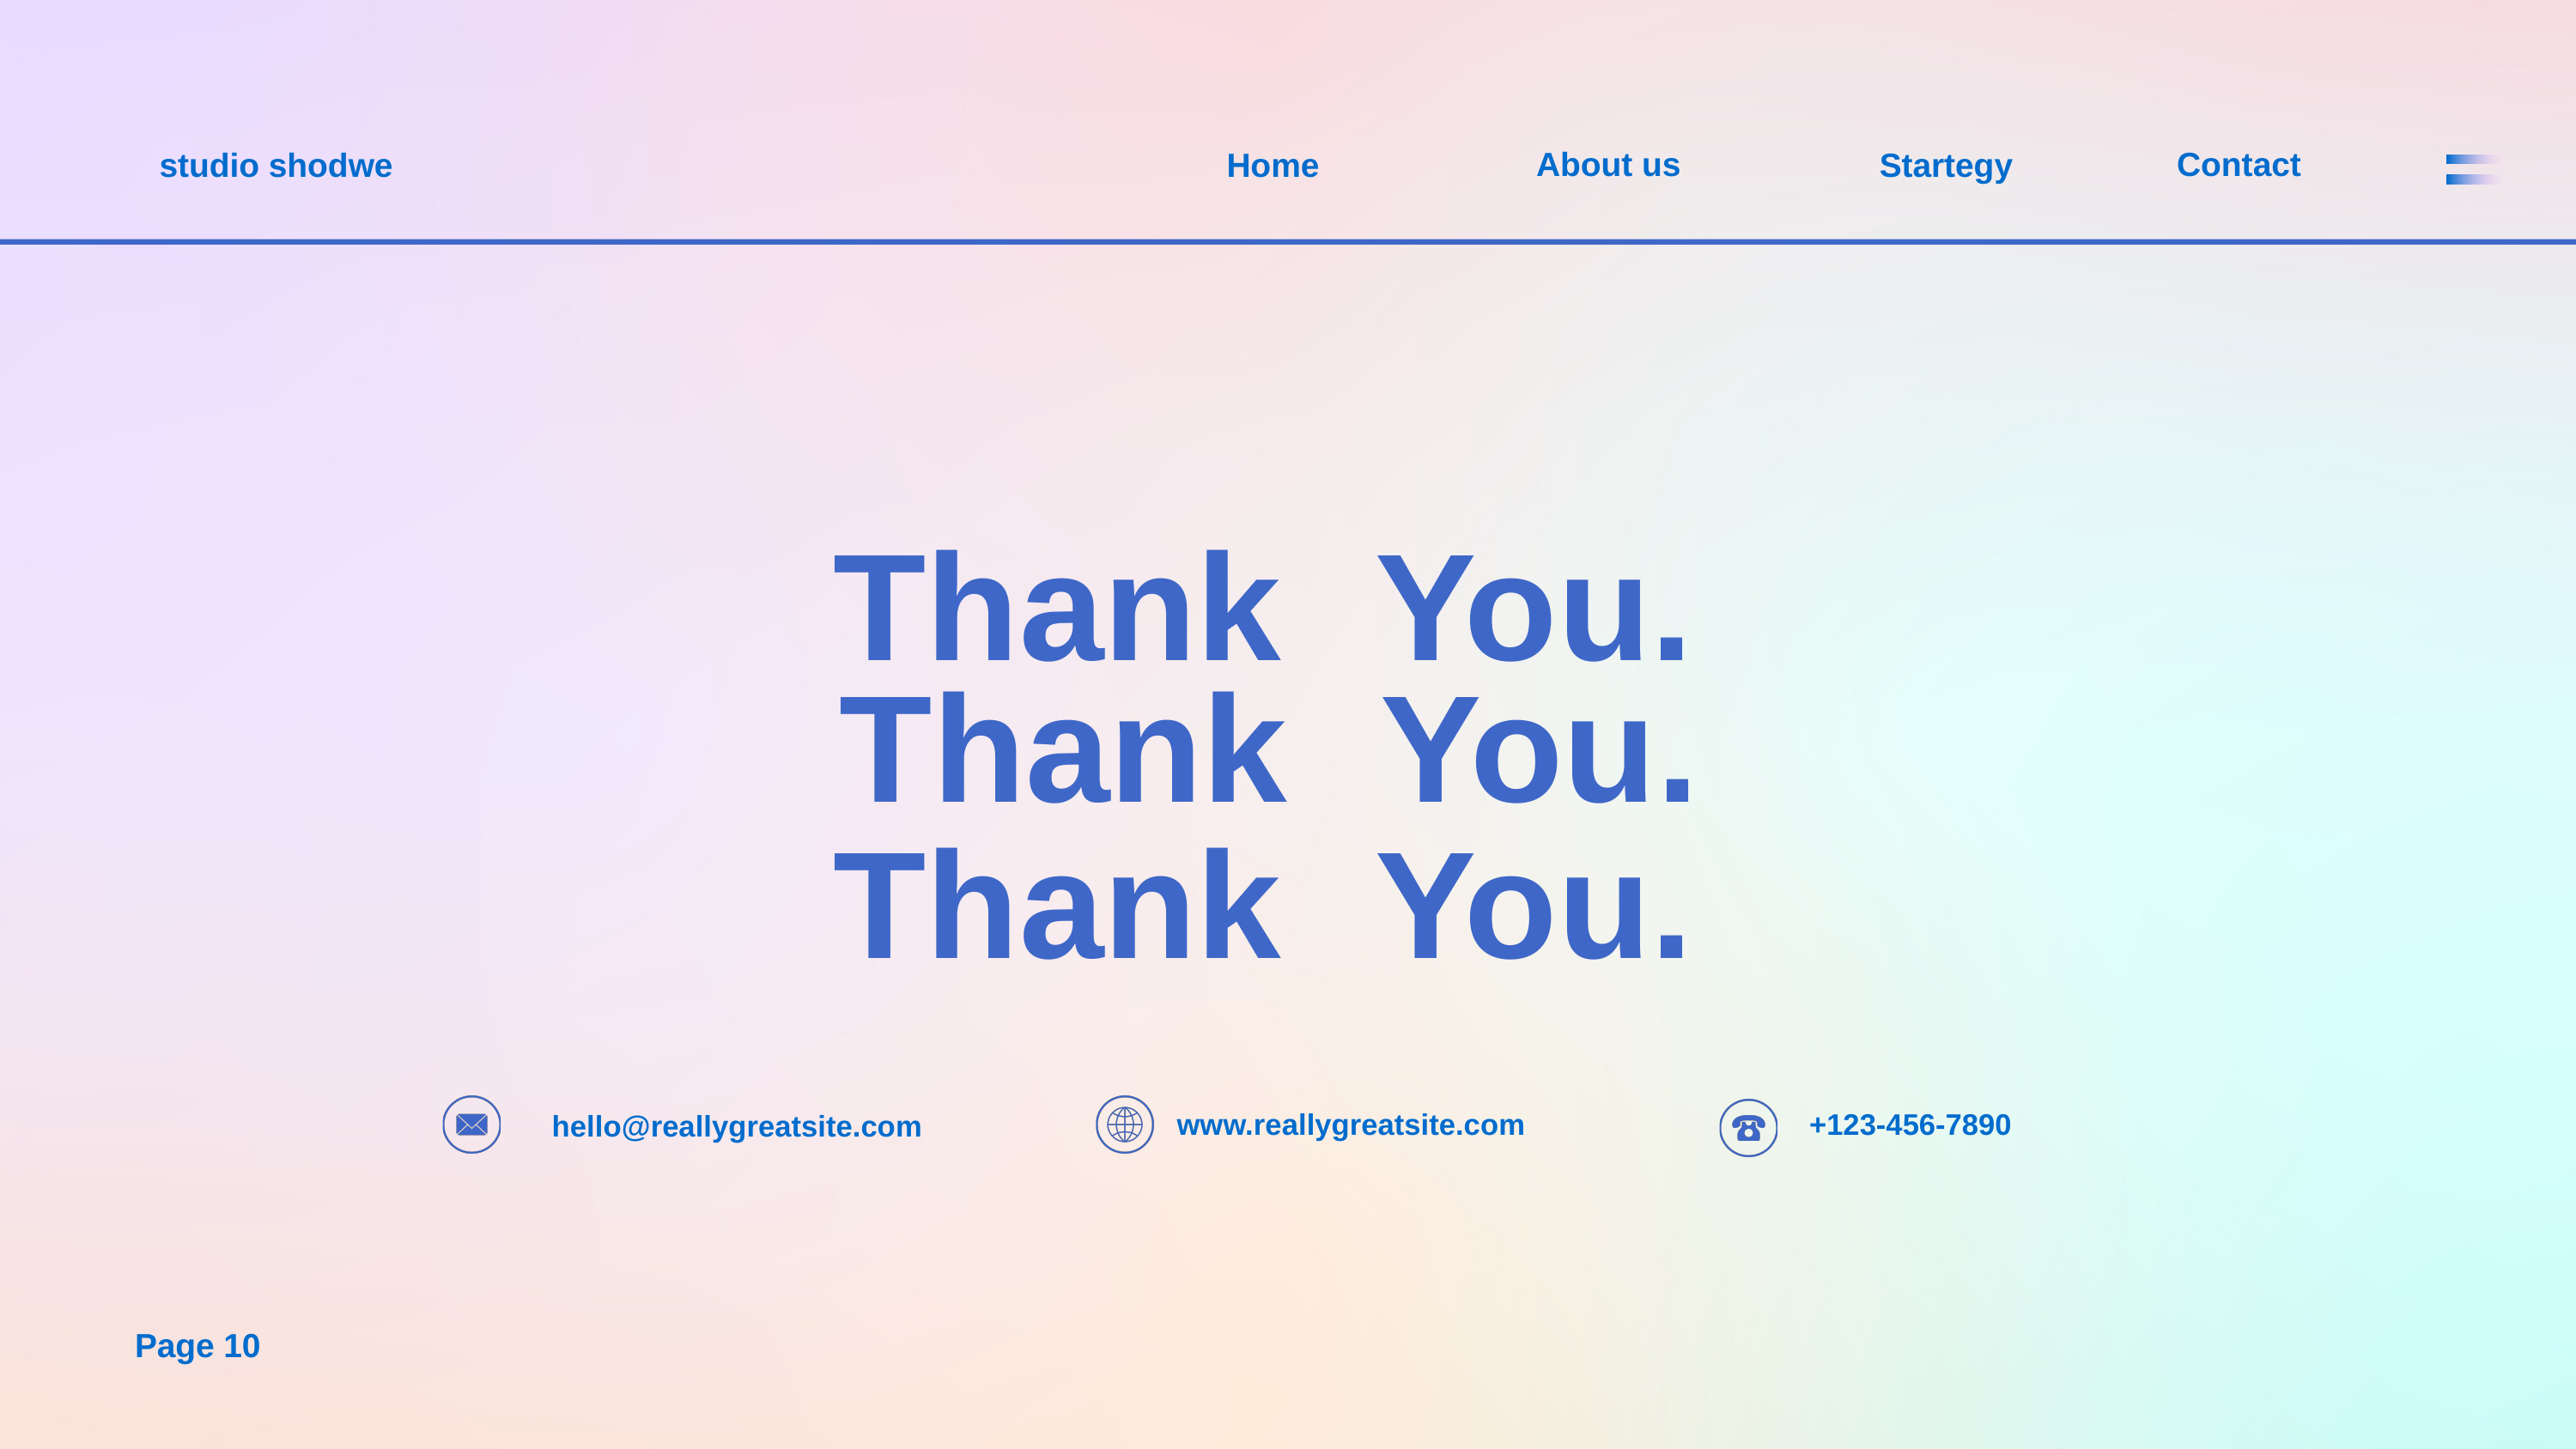

About us
Contact
studio shodwe
Home
Startegy

Thank
You.
Thank
You.
Thank
You.

www.reallygreatsite.com
+123-456-7890
hello@reallygreatsite.com
Page 10